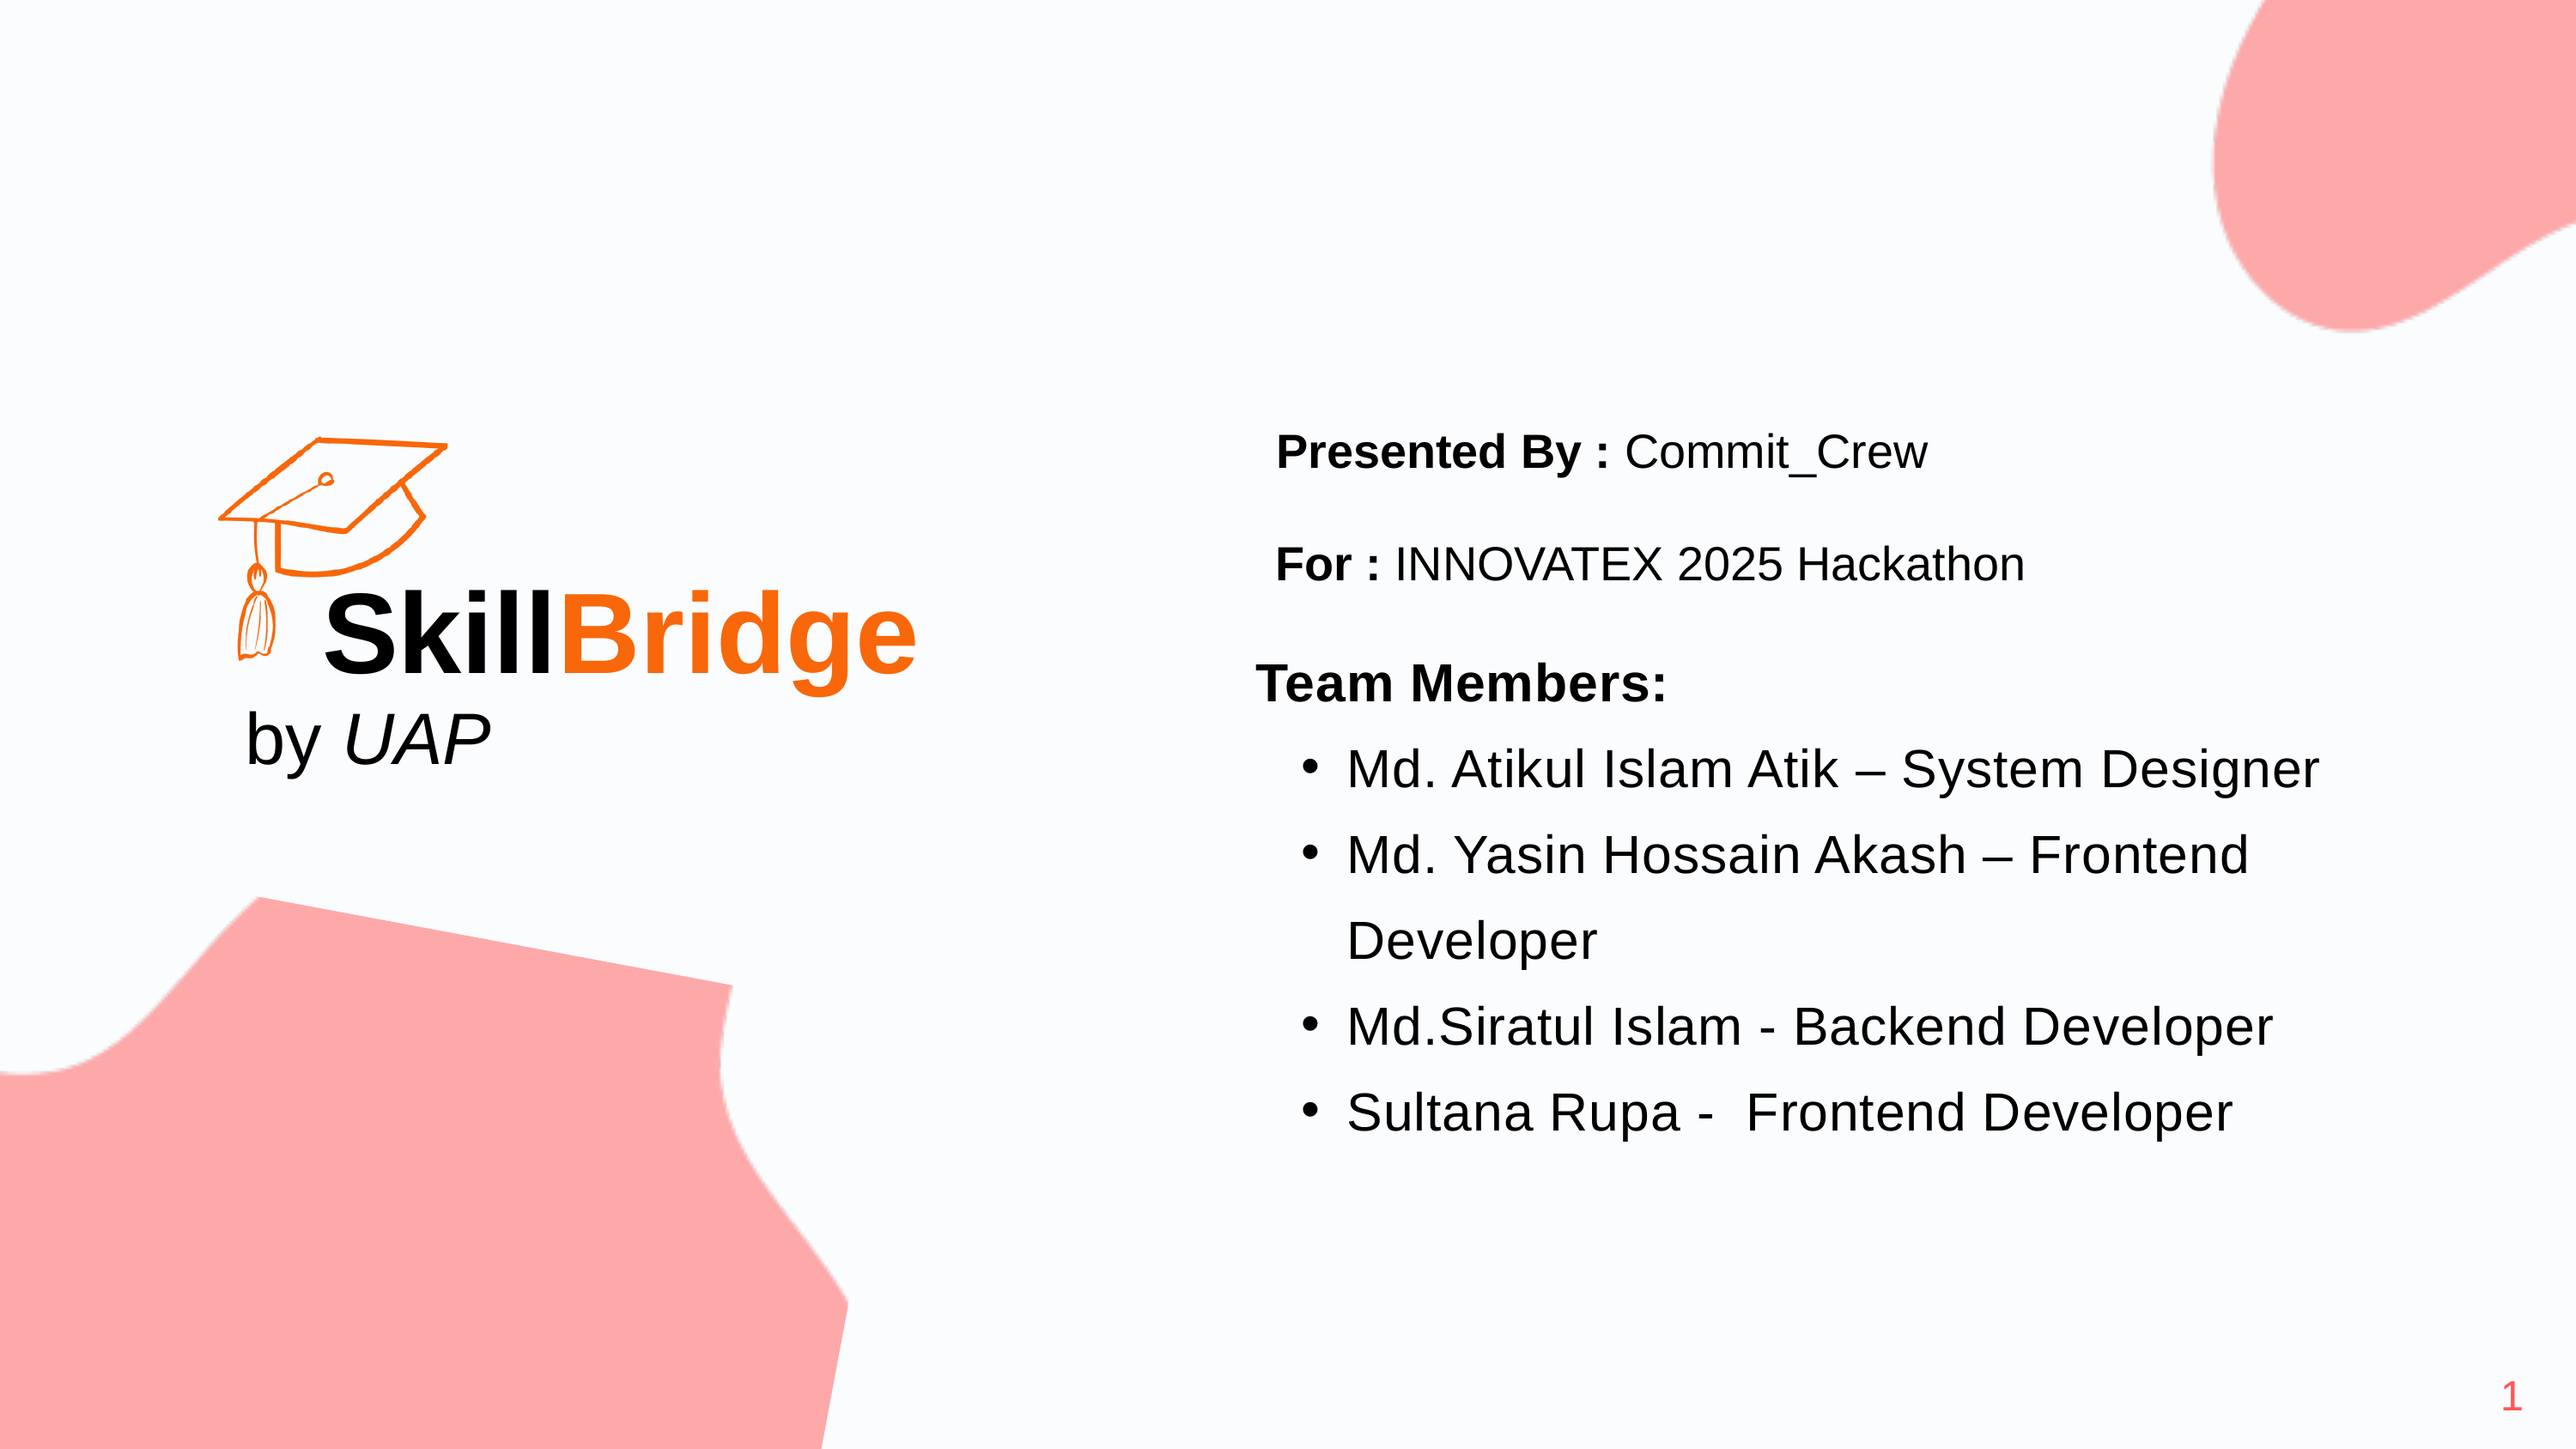

Presented By : Commit_Crew

SkillBridge
by UAP
For : INNOVATEX 2025 Hackathon
Team Members:
Md. Atikul Islam Atik – System Designer
Md. Yasin Hossain Akash – Frontend Developer
Md.Siratul Islam - Backend Developer
Sultana Rupa -  Frontend Developer

1